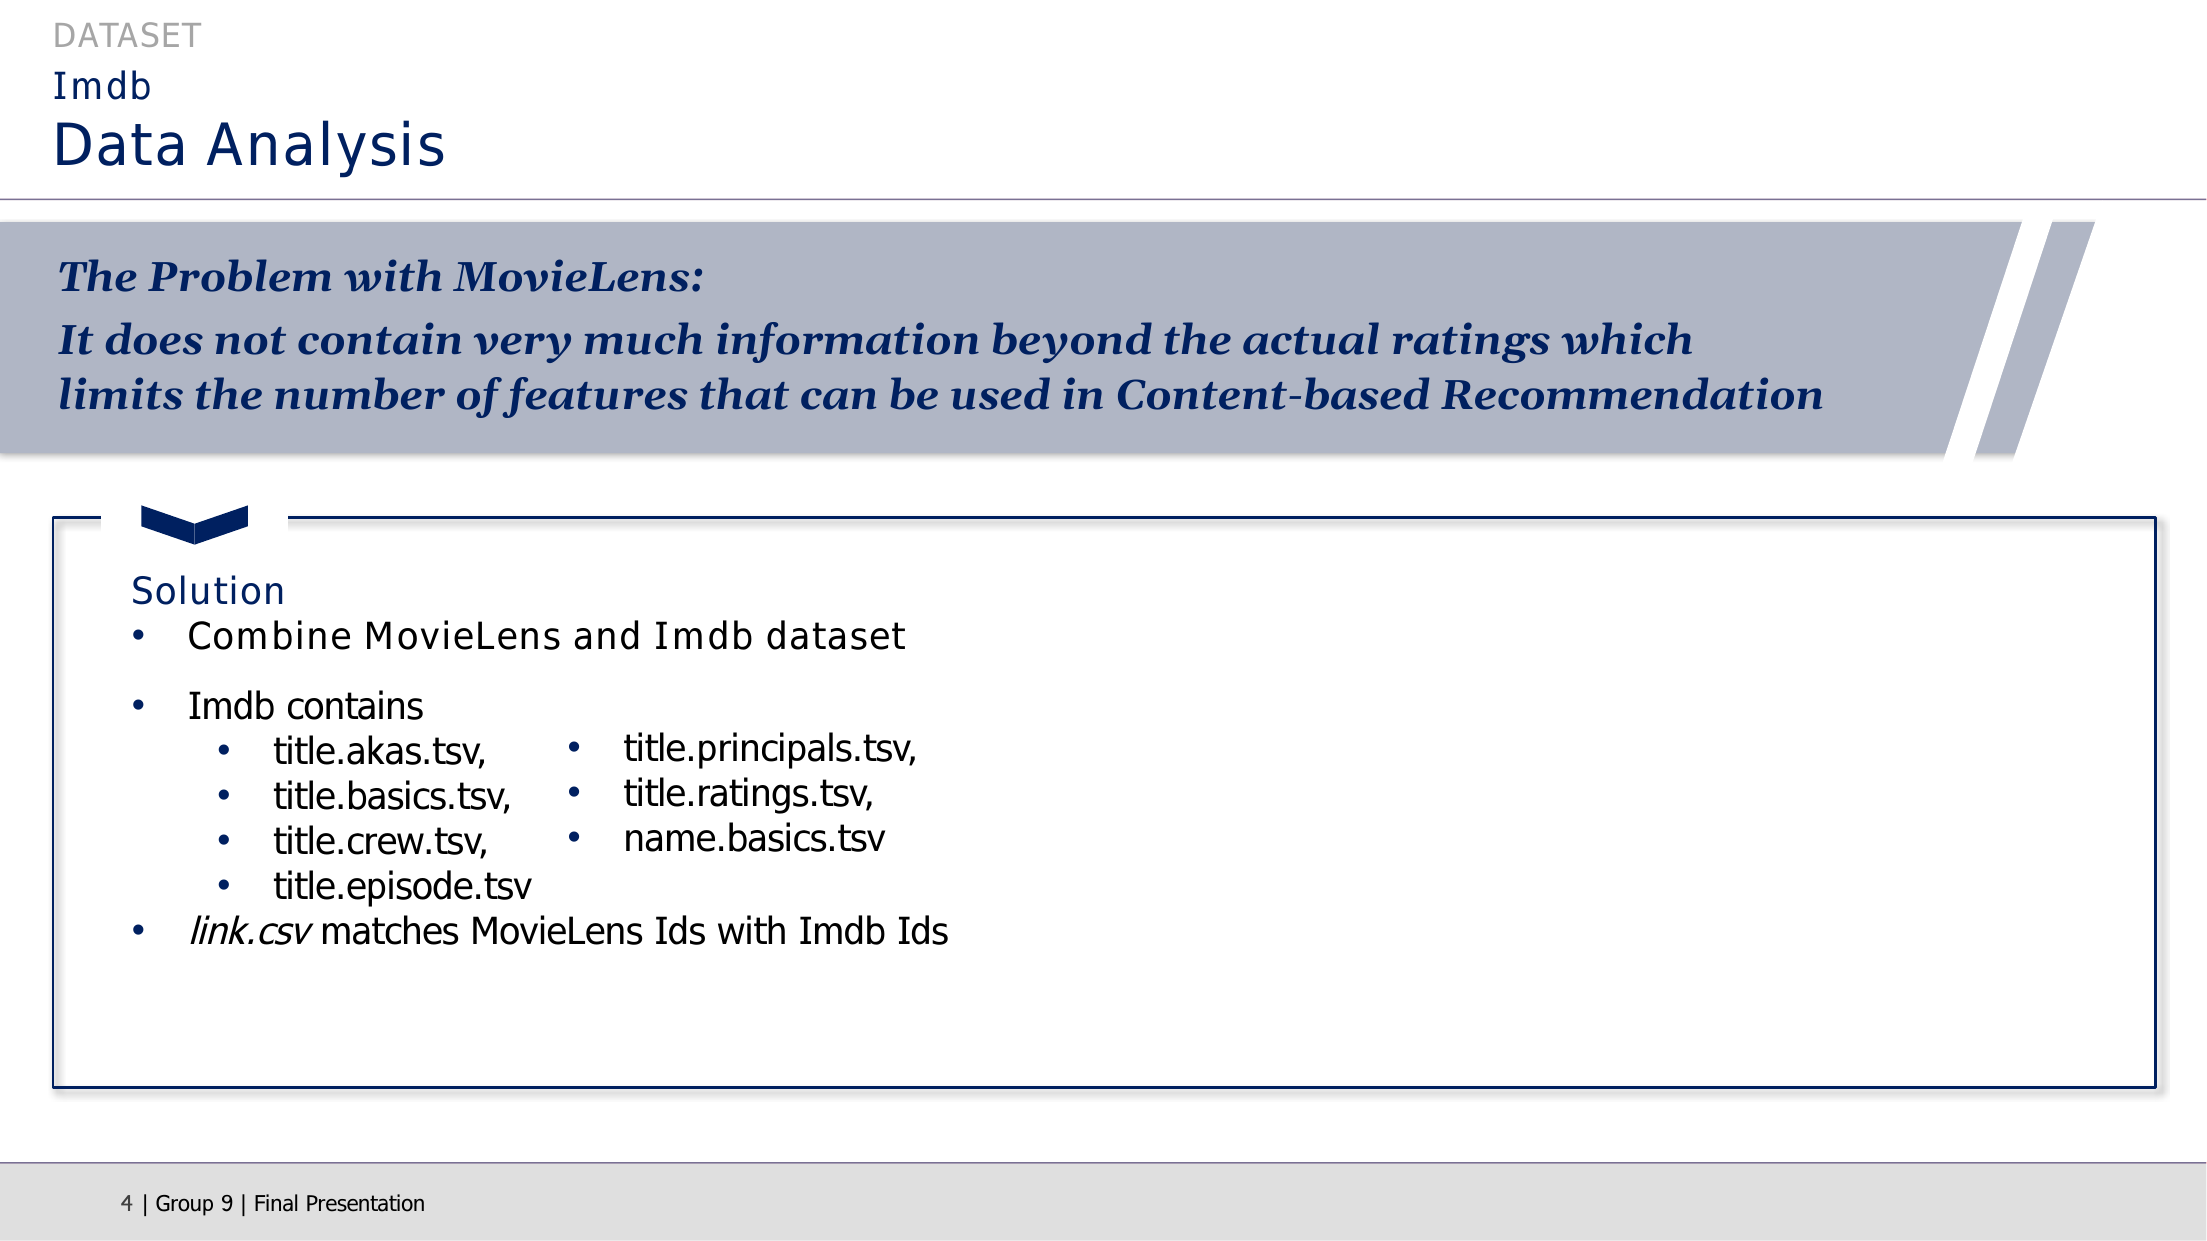

DATASET
Imdb
Data Analysis

The Problem with MovieLens:
It does not contain very much information beyond the actual ratings which
limits the number of features that can be used in Content-based Recommendation

Solution
Combine MovieLens and Imdb dataset
Imdb contains
title.akas.tsv,
title.basics.tsv,
title.crew.tsv,
title.episode.tsv
link.csv matches MovieLens Ids with Imdb Ids

title.principals.tsv,
title.ratings.tsv,
name.basics.tsv
 | Group 9 | Final Presentation